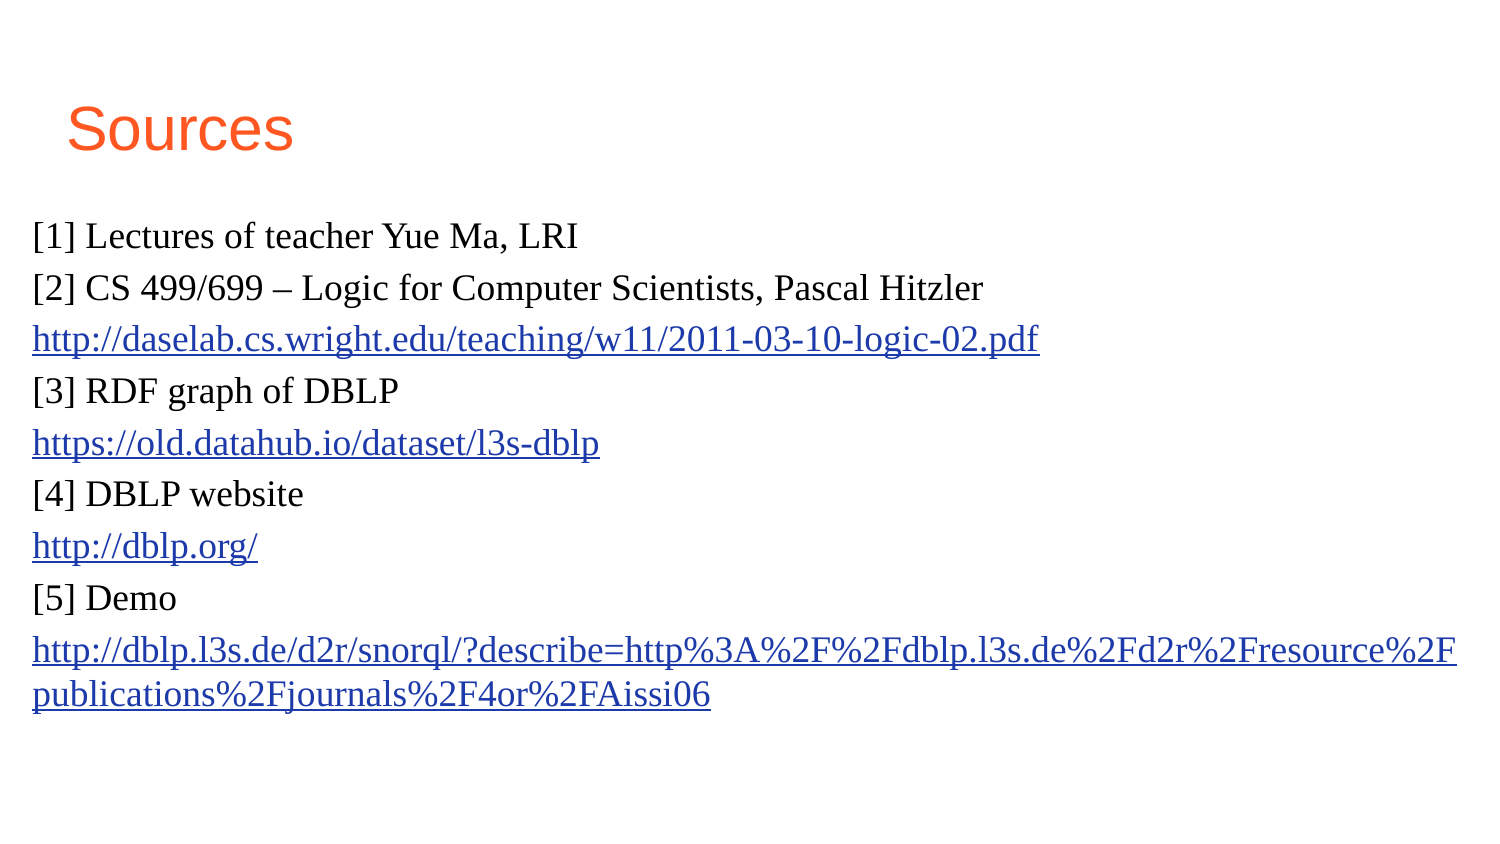

# Sources
[1] Lectures of teacher Yue Ma, LRI
[2] CS 499/699 – Logic for Computer Scientists, Pascal Hitzler
http://daselab.cs.wright.edu/teaching/w11/2011-03-10-logic-02.pdf
[3] RDF graph of DBLP
https://old.datahub.io/dataset/l3s-dblp
[4] DBLP website
http://dblp.org/
[5] Demo
http://dblp.l3s.de/d2r/snorql/?describe=http%3A%2F%2Fdblp.l3s.de%2Fd2r%2Fresource%2Fpublications%2Fjournals%2F4or%2FAissi06